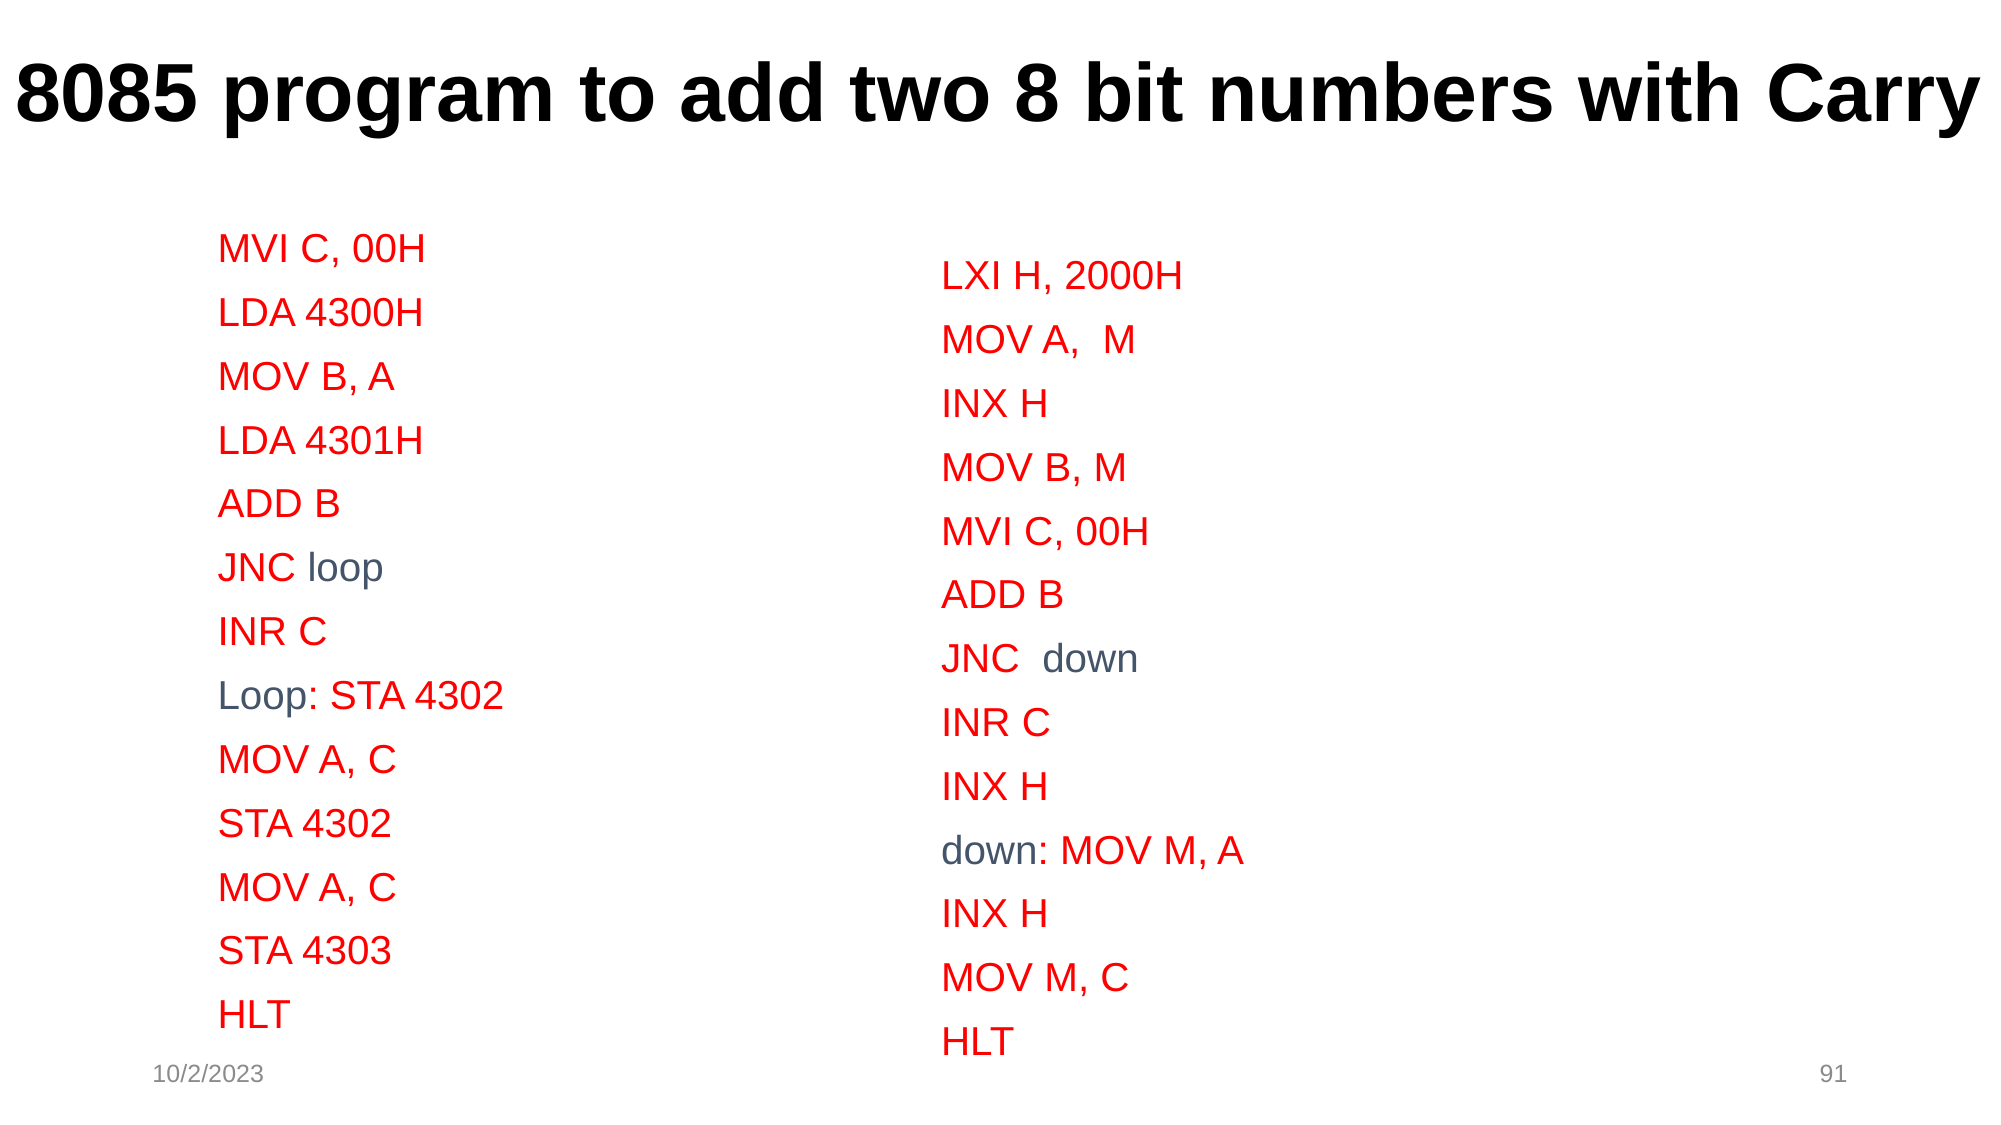

# 8085 program to add two 8 bit numbers with Carry
MVI C, 00H
LDA 4300H
MOV B, A
LDA 4301H
ADD B
JNC loop
INR C
Loop: STA 4302
MOV A, C
STA 4302
MOV A, C
STA 4303
HLT
LXI H, 2000H
MOV A,  M
INX H
MOV B, M
MVI C, 00H
ADD B
JNC  down
INR C
INX H
down: MOV M, A
INX H
MOV M, C
HLT

10/2/2023
91